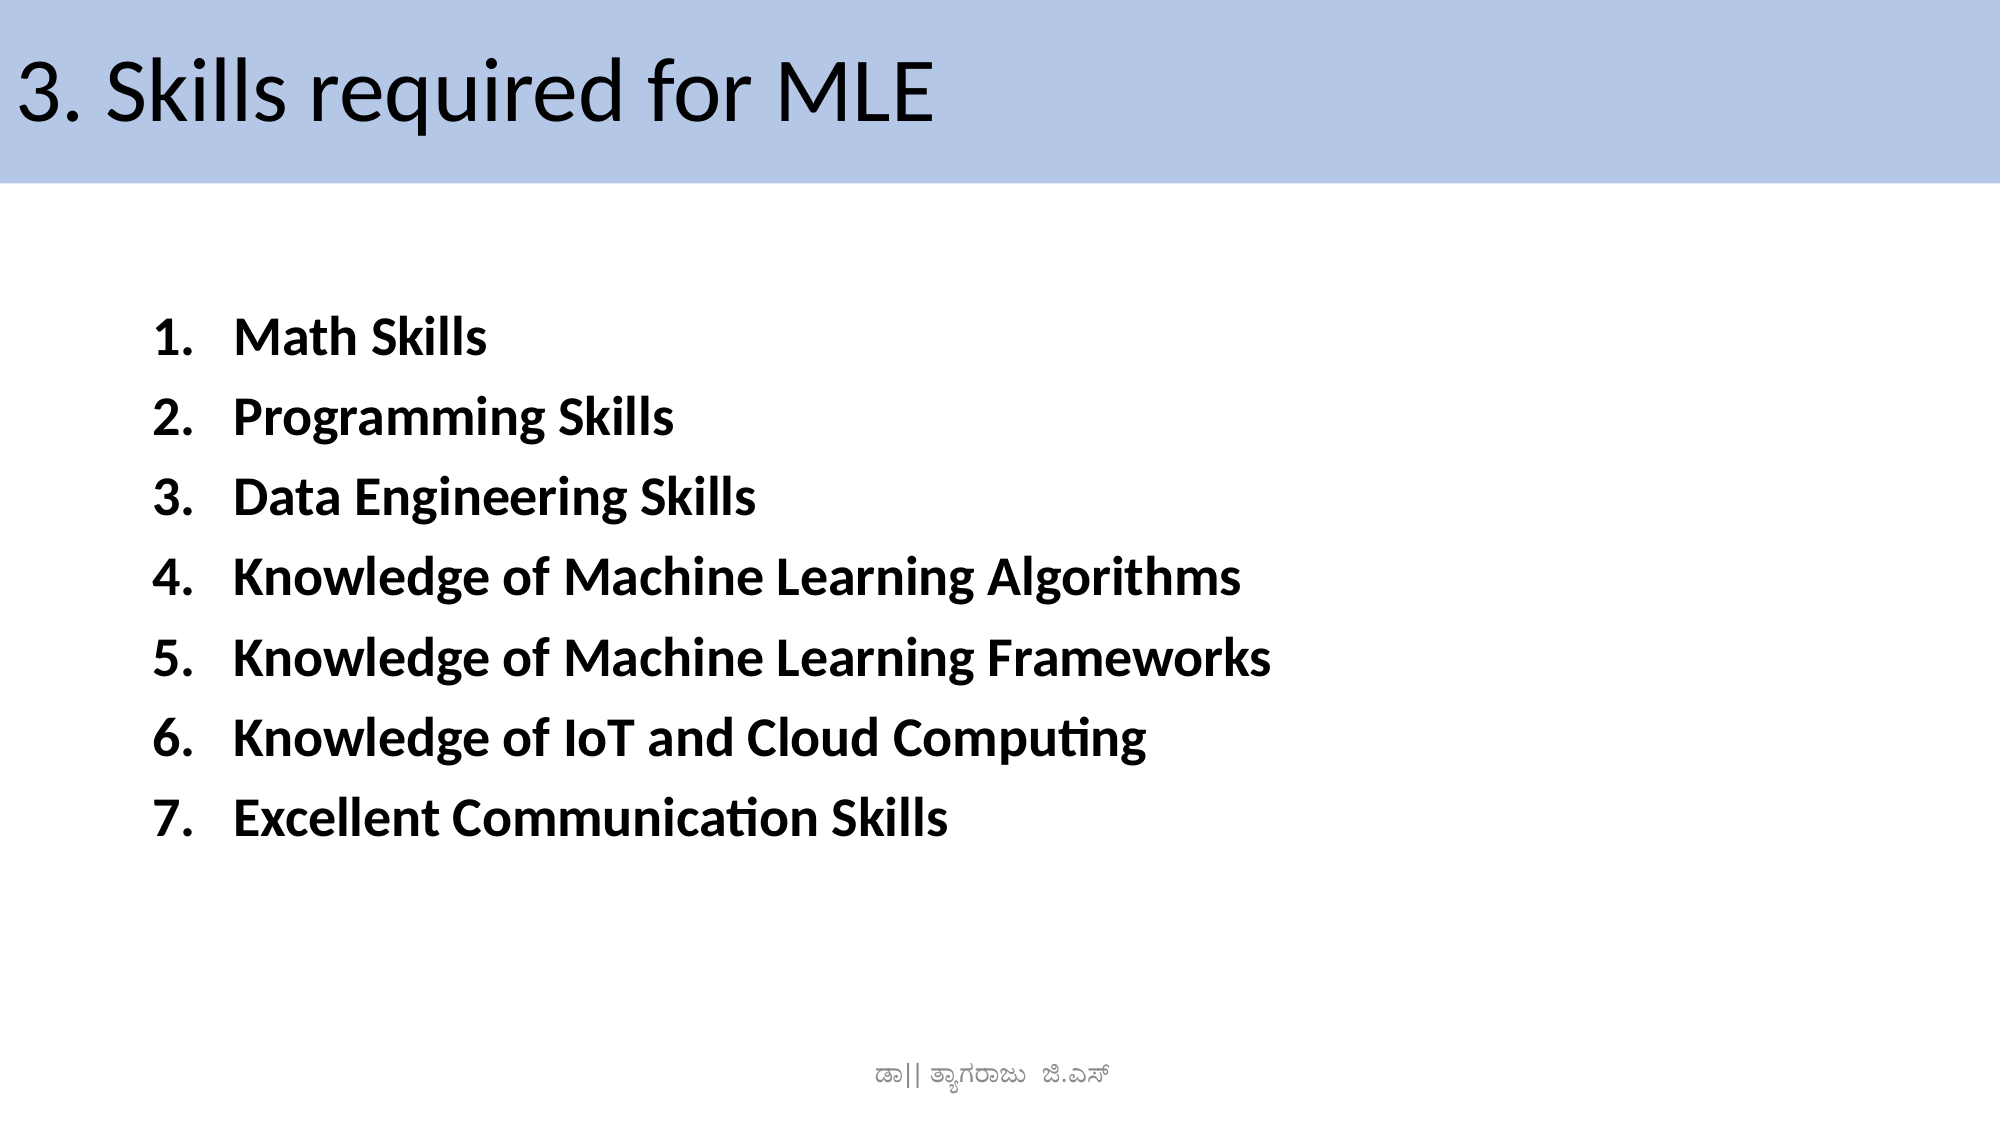

# 3. Skills required for MLE
Math Skills
Programming Skills
Data Engineering Skills
Knowledge of Machine Learning Algorithms
Knowledge of Machine Learning Frameworks
Knowledge of IoT and Cloud Computing
Excellent Communication Skills

ಡಾ|| ತ್ಯಾಗರಾಜು  ಜಿ.ಎಸ್